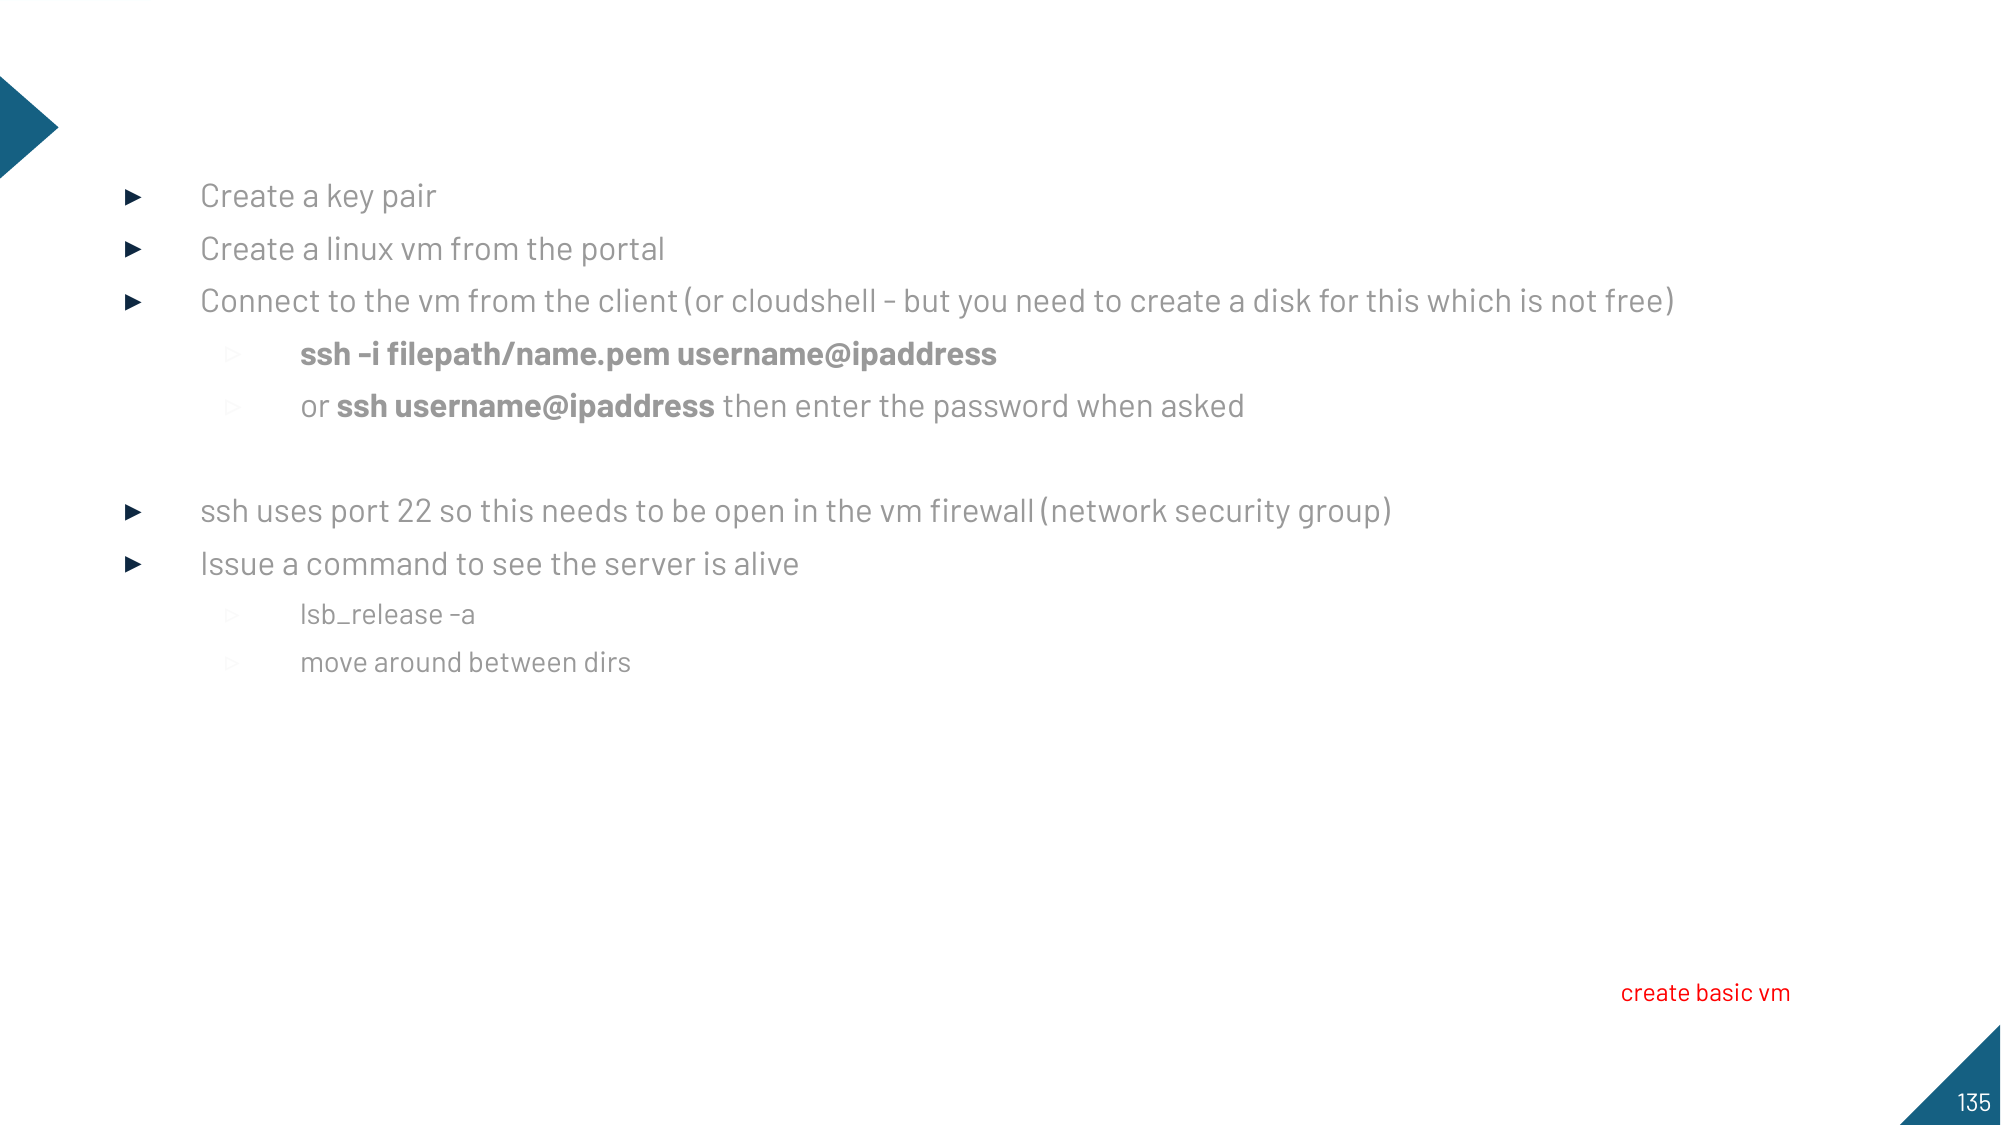

#
Create a key pair
Create a linux vm from the portal
Connect to the vm from the client (or cloudshell - but you need to create a disk for this which is not free)
ssh -i filepath/name.pem username@ipaddress
or ssh username@ipaddress then enter the password when asked

ssh uses port 22 so this needs to be open in the vm firewall (network security group)
Issue a command to see the server is alive
lsb_release -a
move around between dirs
create basic vm
135